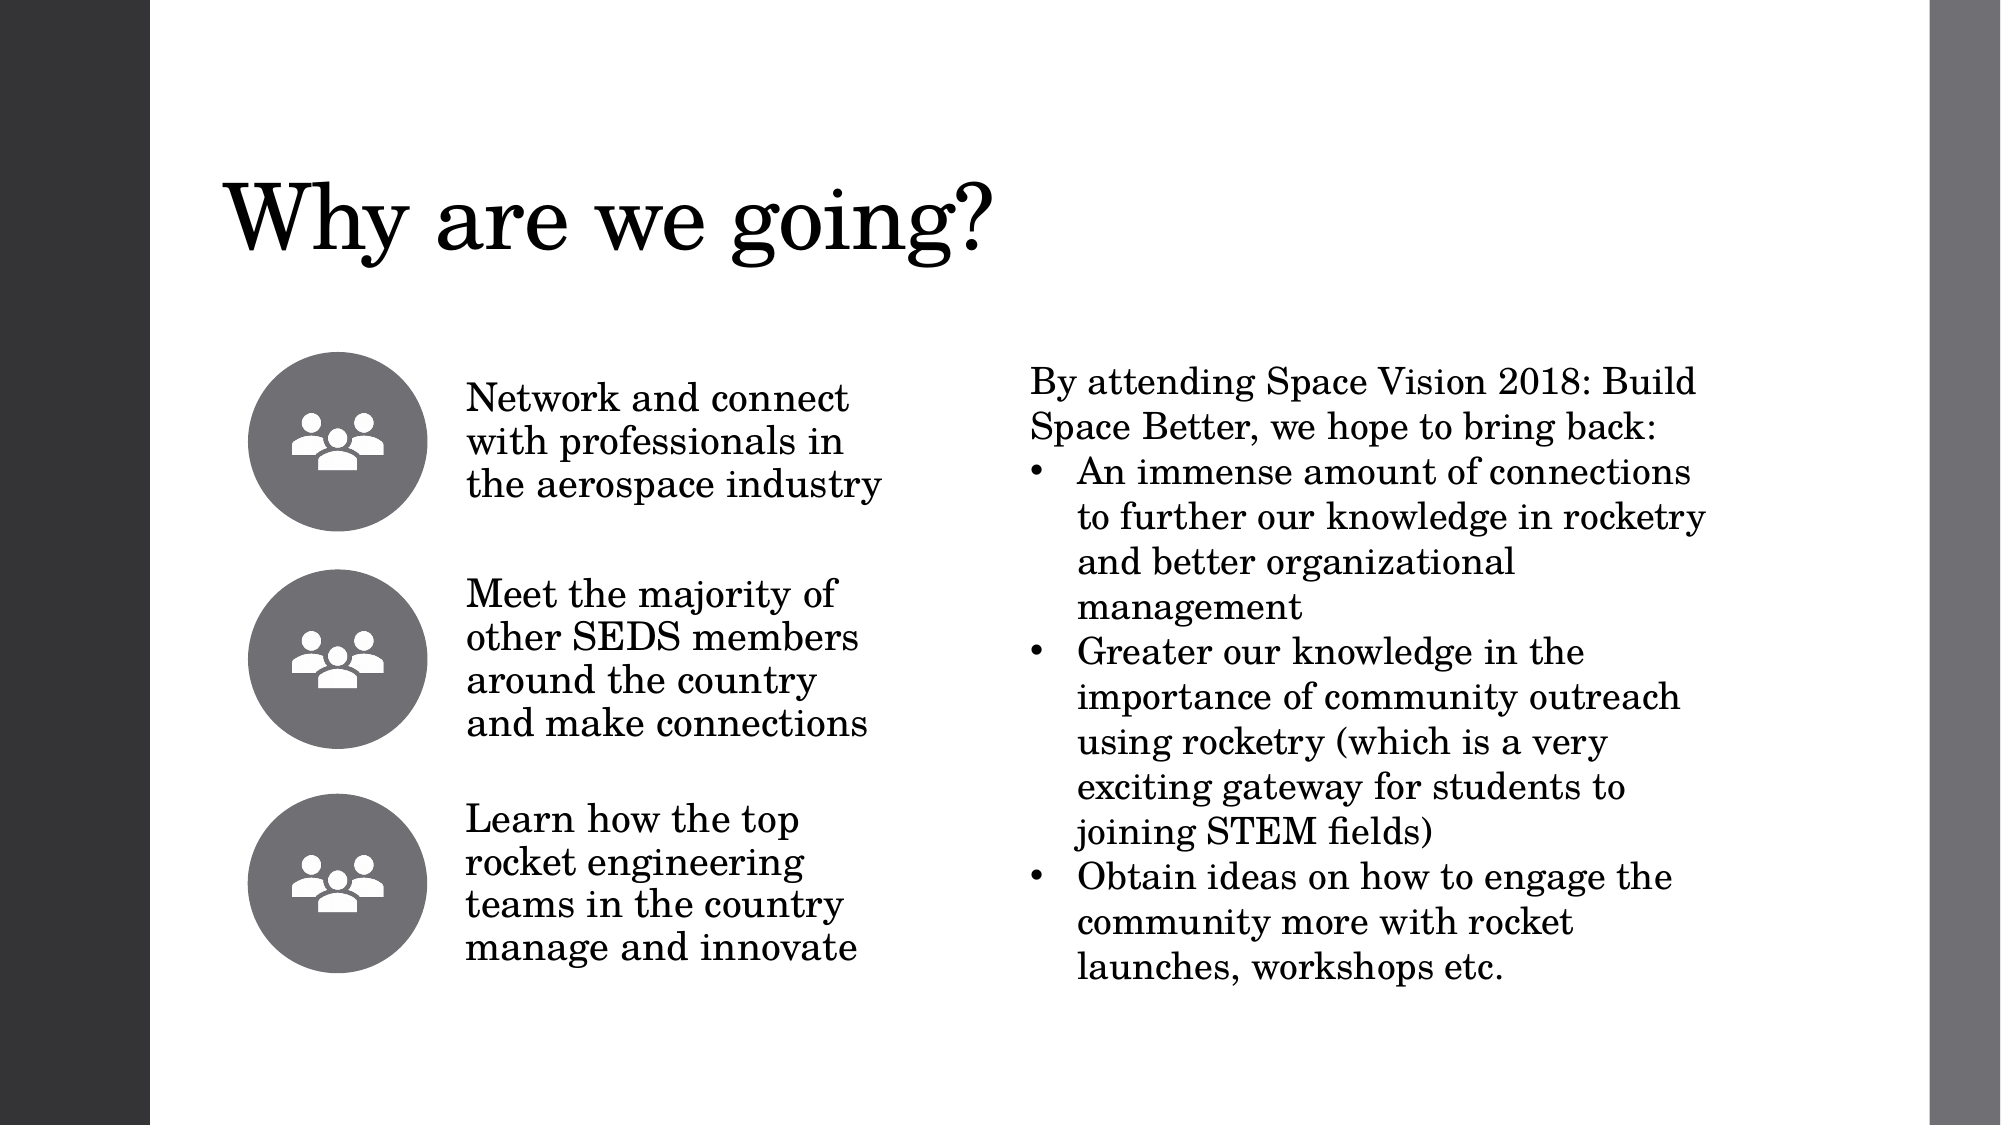

# Why are we going?
Network and connect with professionals in the aerospace industry
By attending Space Vision 2018: Build Space Better, we hope to bring back:
An immense amount of connections to further our knowledge in rocketry and better organizational management
Greater our knowledge in the importance of community outreach using rocketry (which is a very exciting gateway for students to joining STEM fields)
Obtain ideas on how to engage the community more with rocket launches, workshops etc.
Meet the majority of other SEDS members around the country and make connections
Learn how the top rocket engineering teams in the country manage and innovate